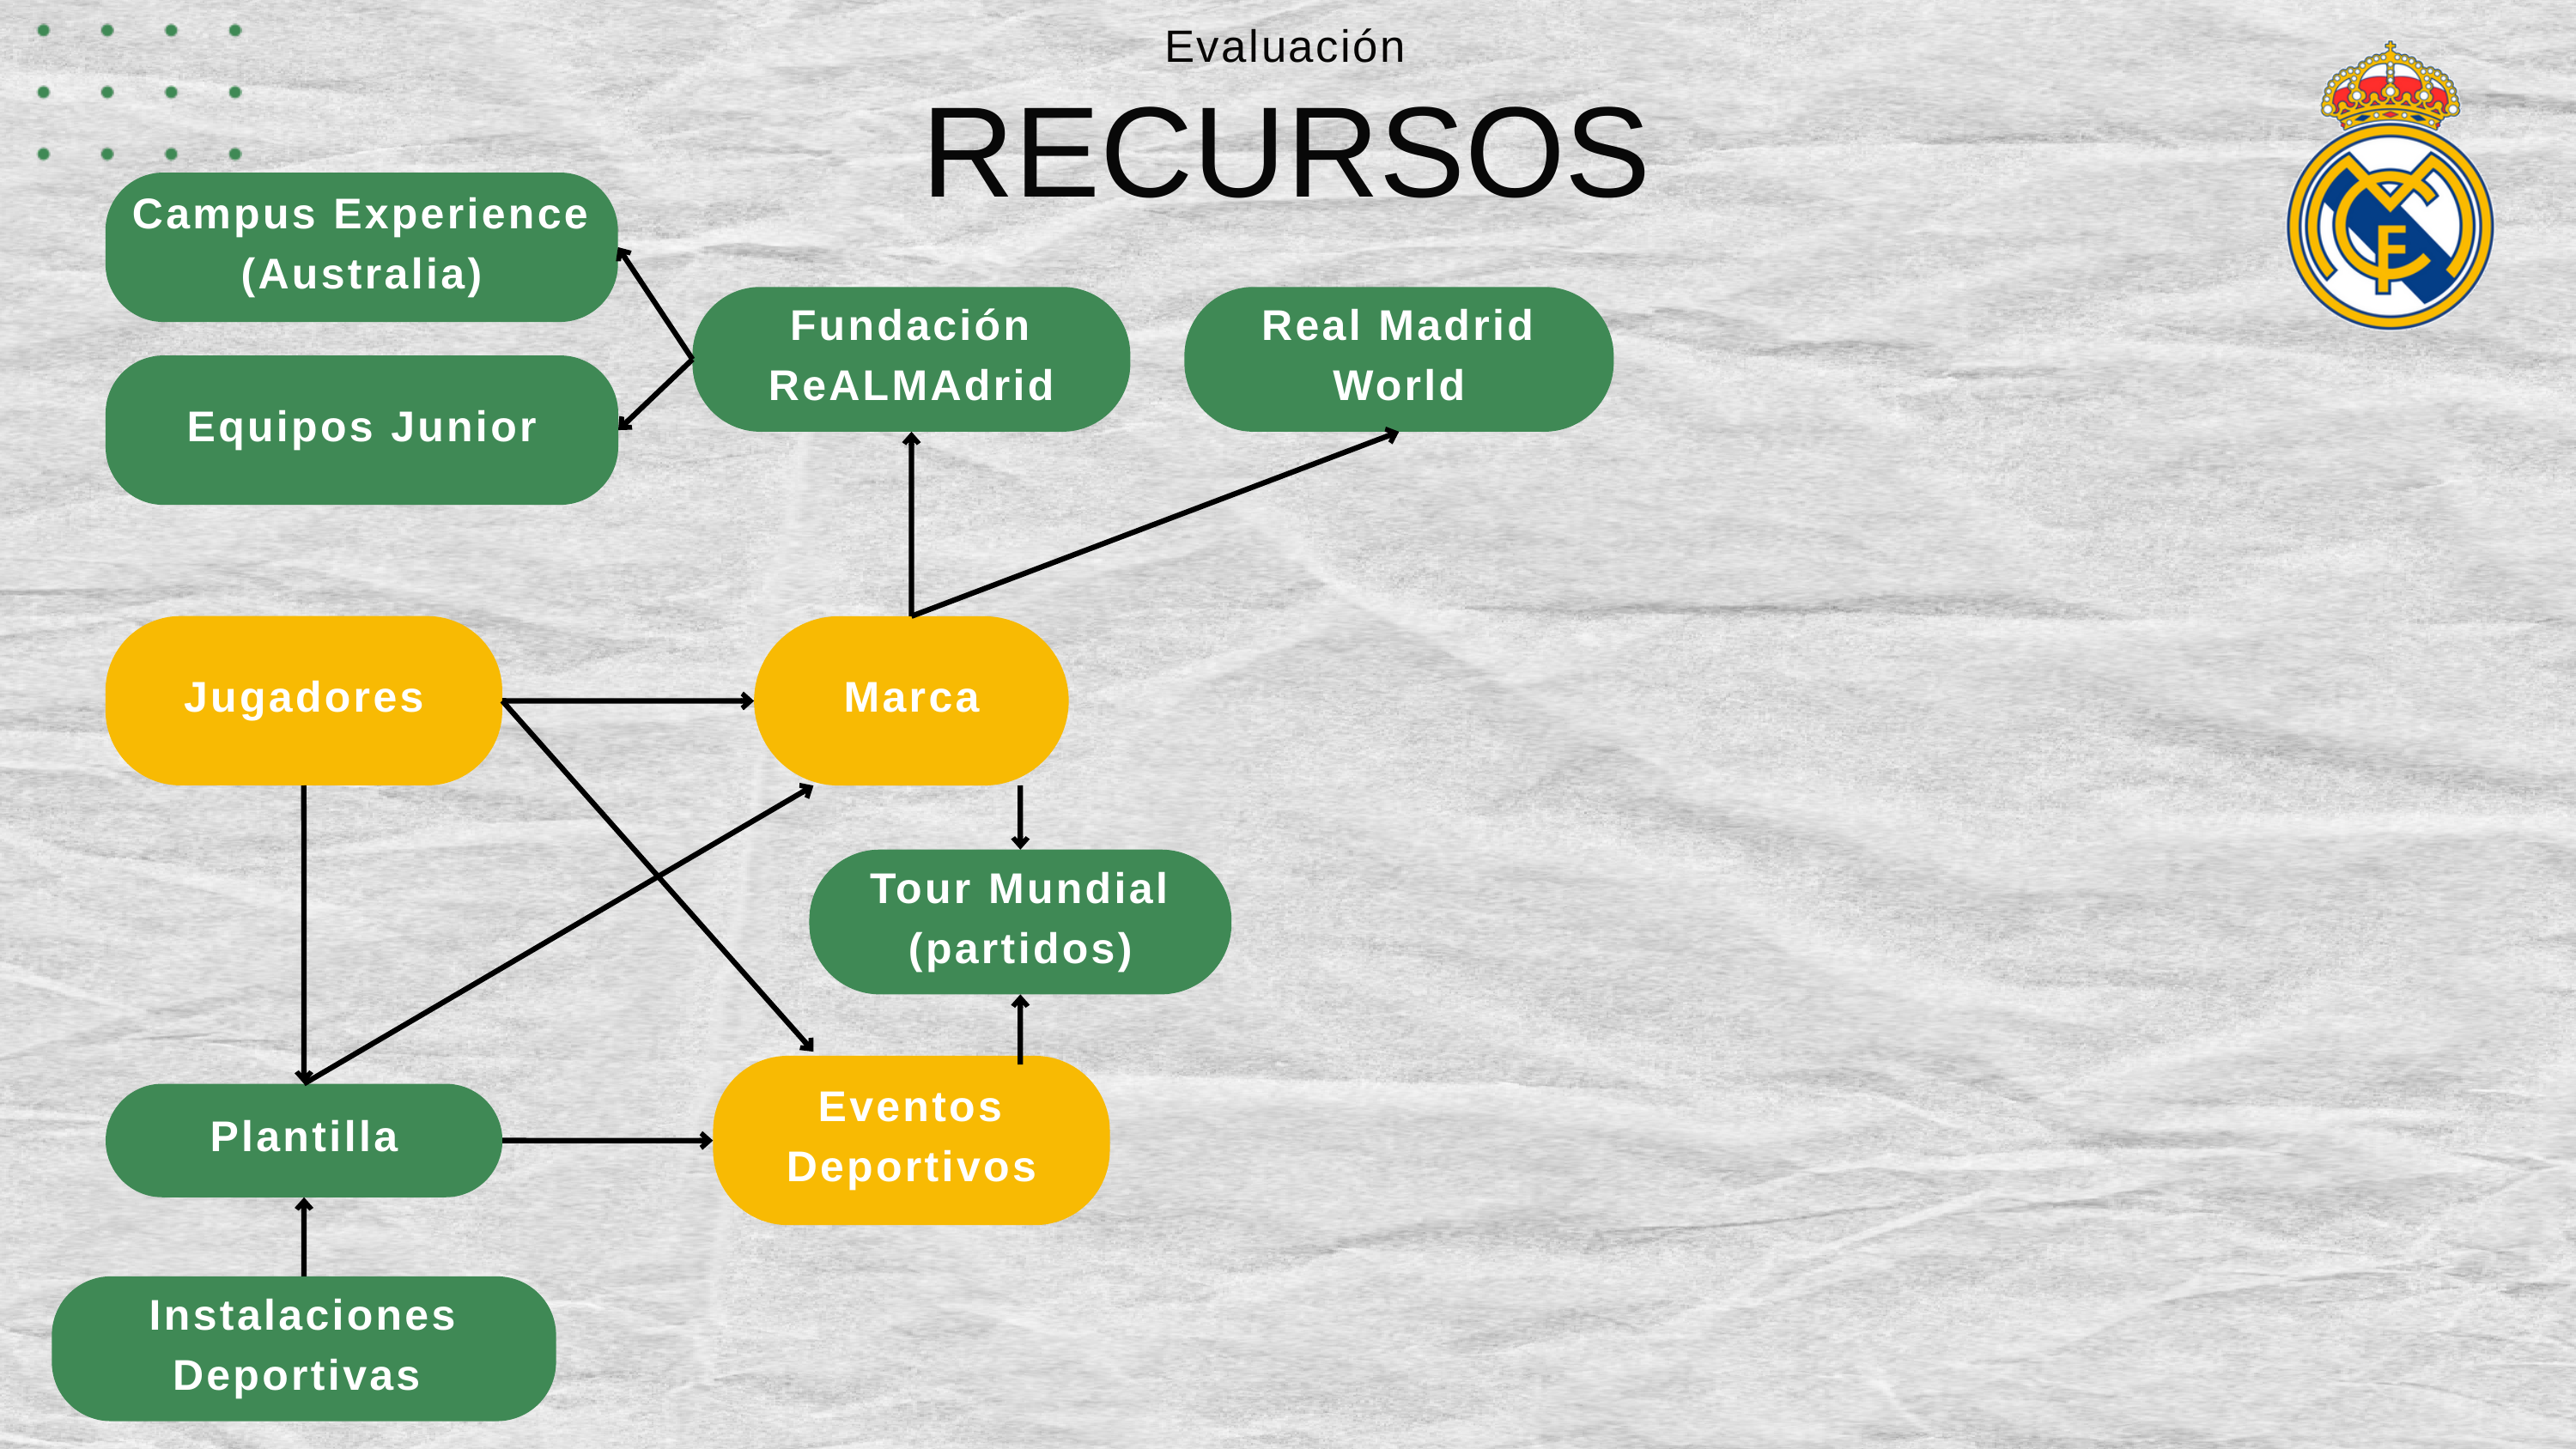

Evaluación

RECURSOS

Campus Experience (Australia)

Fundación ReALMAdrid

Real Madrid World

Equipos Junior

Jugadores

Marca

Tour Mundial (partidos)

Eventos Deportivos

Plantilla

Instalaciones Deportivas